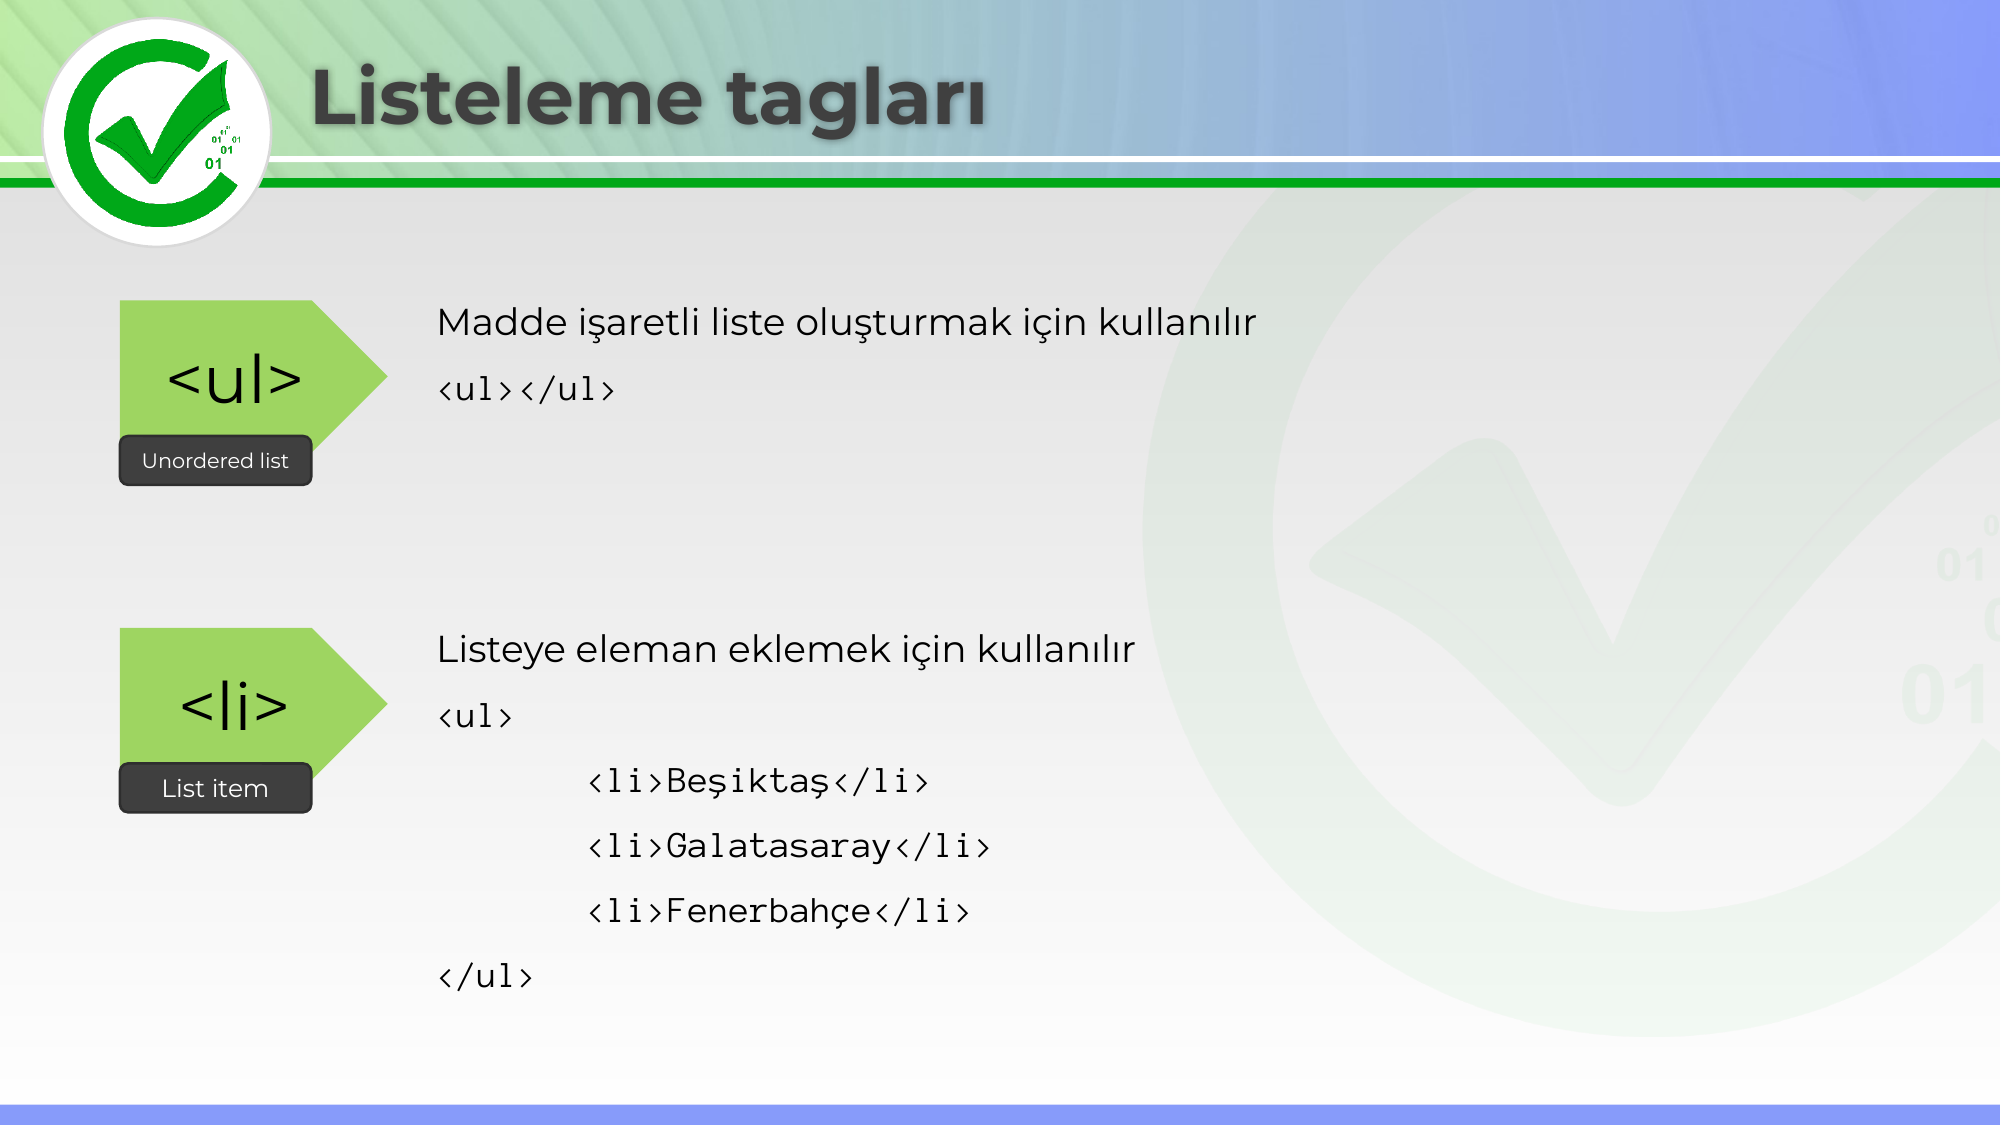

Listeleme tagları
Madde işaretli liste oluşturmak için kullanılır
<ul></ul>
<ul>
Unordered list
Listeye eleman eklemek için kullanılır
<ul>
	<li>Beşiktaş</li>
	<li>Galatasaray</li>
	<li>Fenerbahçe</li>
</ul>
<li>
List item